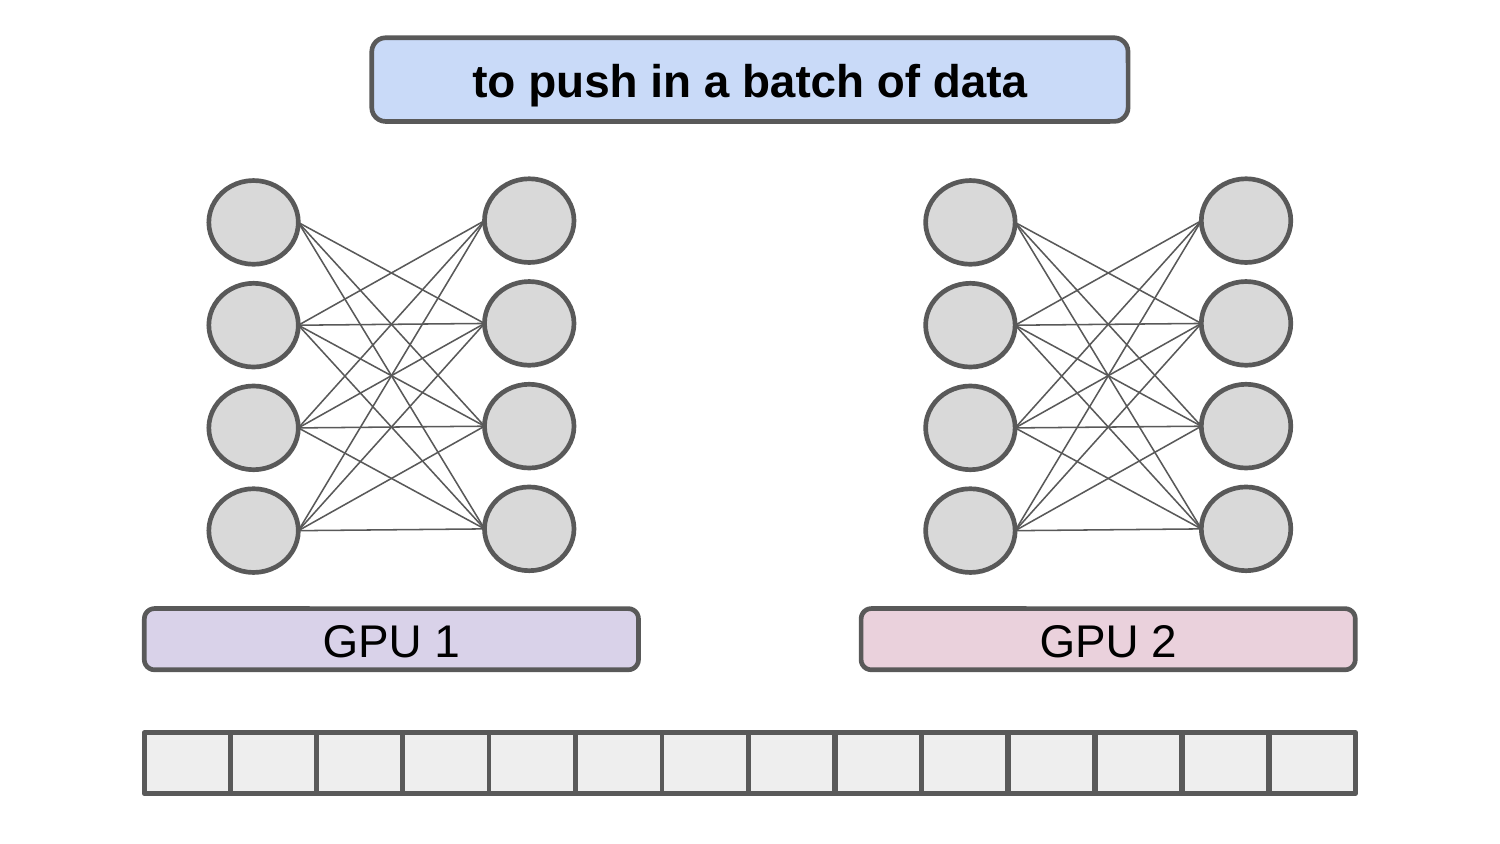

to push in a batch of data

GPU 1
GPU 2